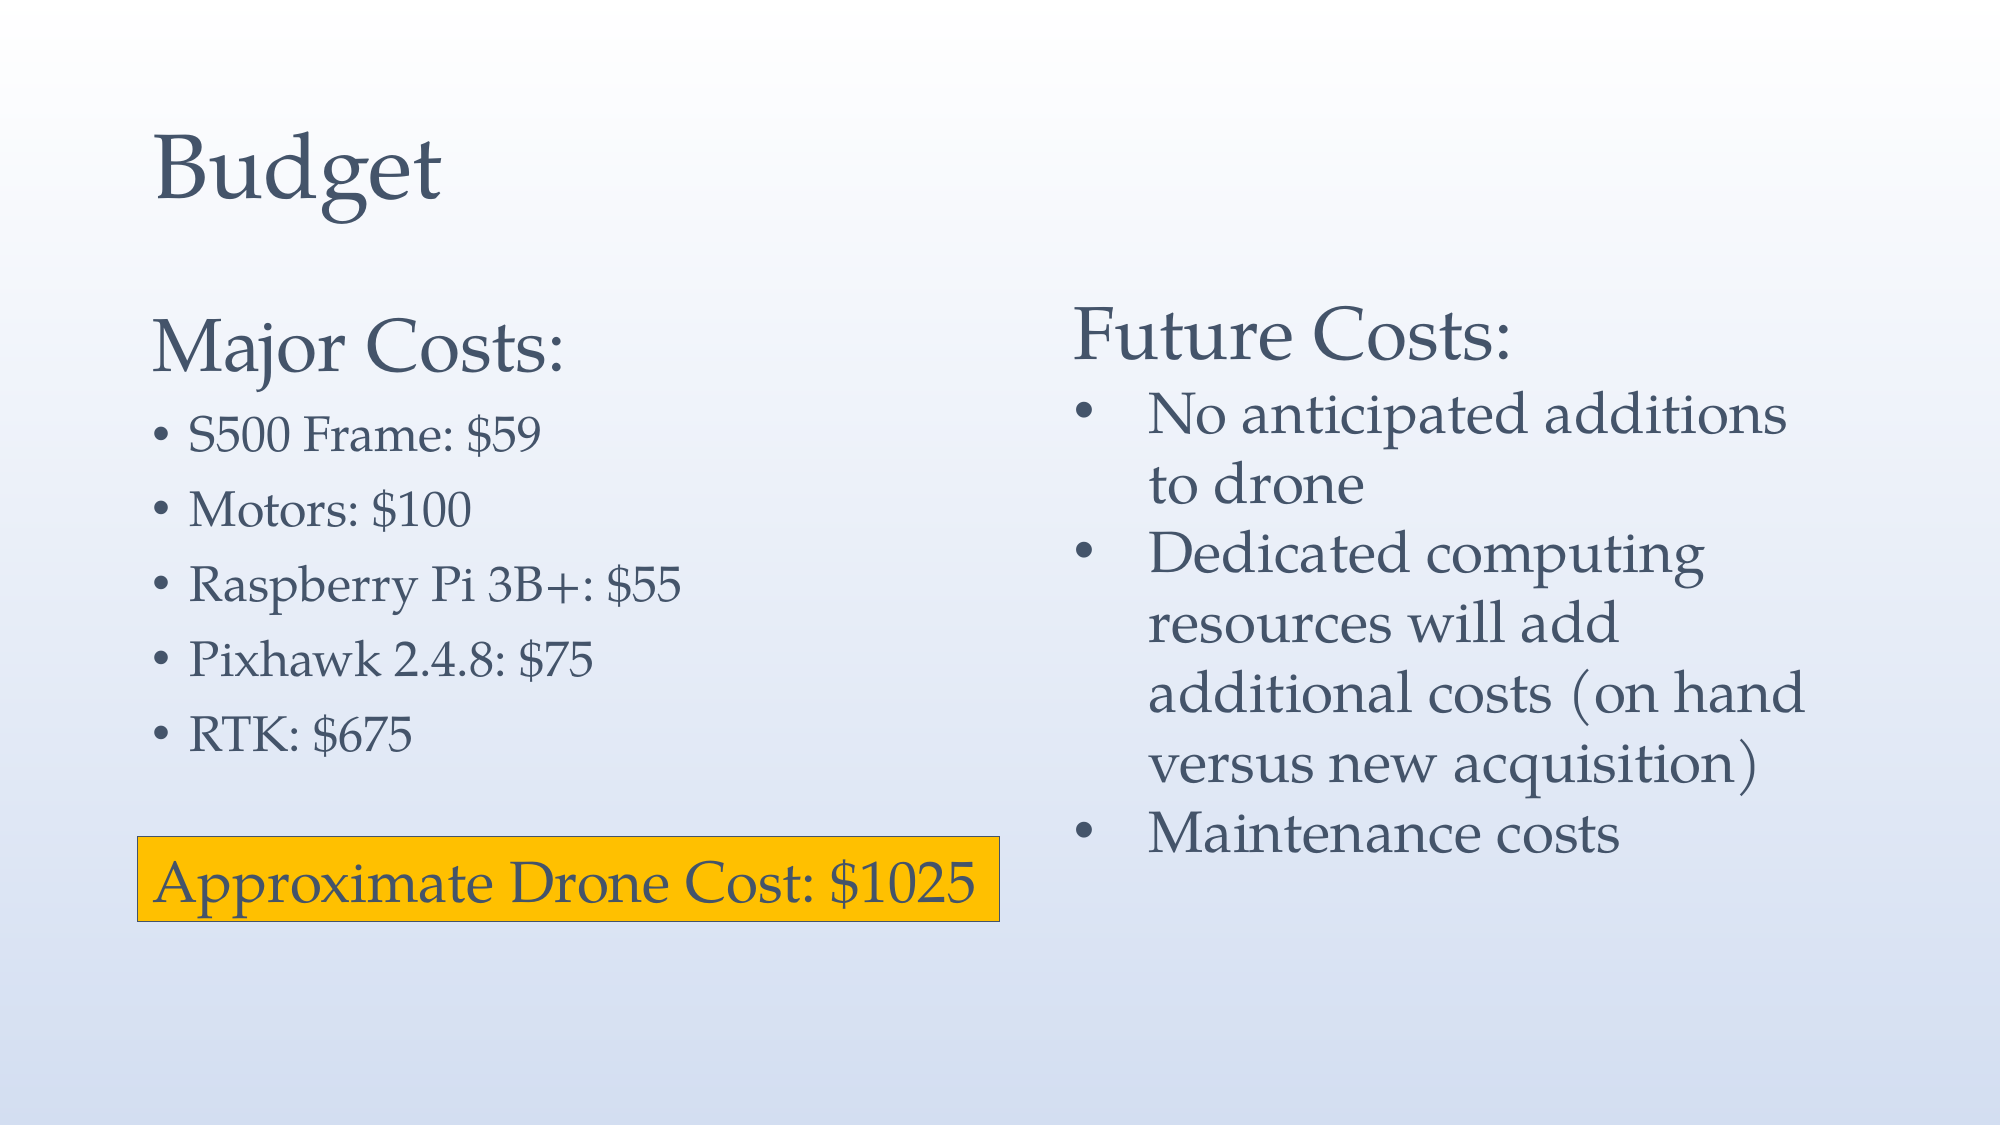

# Budget
Future Costs:
No anticipated additions to drone
Dedicated computing resources will add additional costs (on hand versus new acquisition)
Maintenance costs
Major Costs:
S500 Frame: $59
Motors: $100
Raspberry Pi 3B+: $55
Pixhawk 2.4.8: $75
RTK: $675
Approximate Drone Cost: $1025